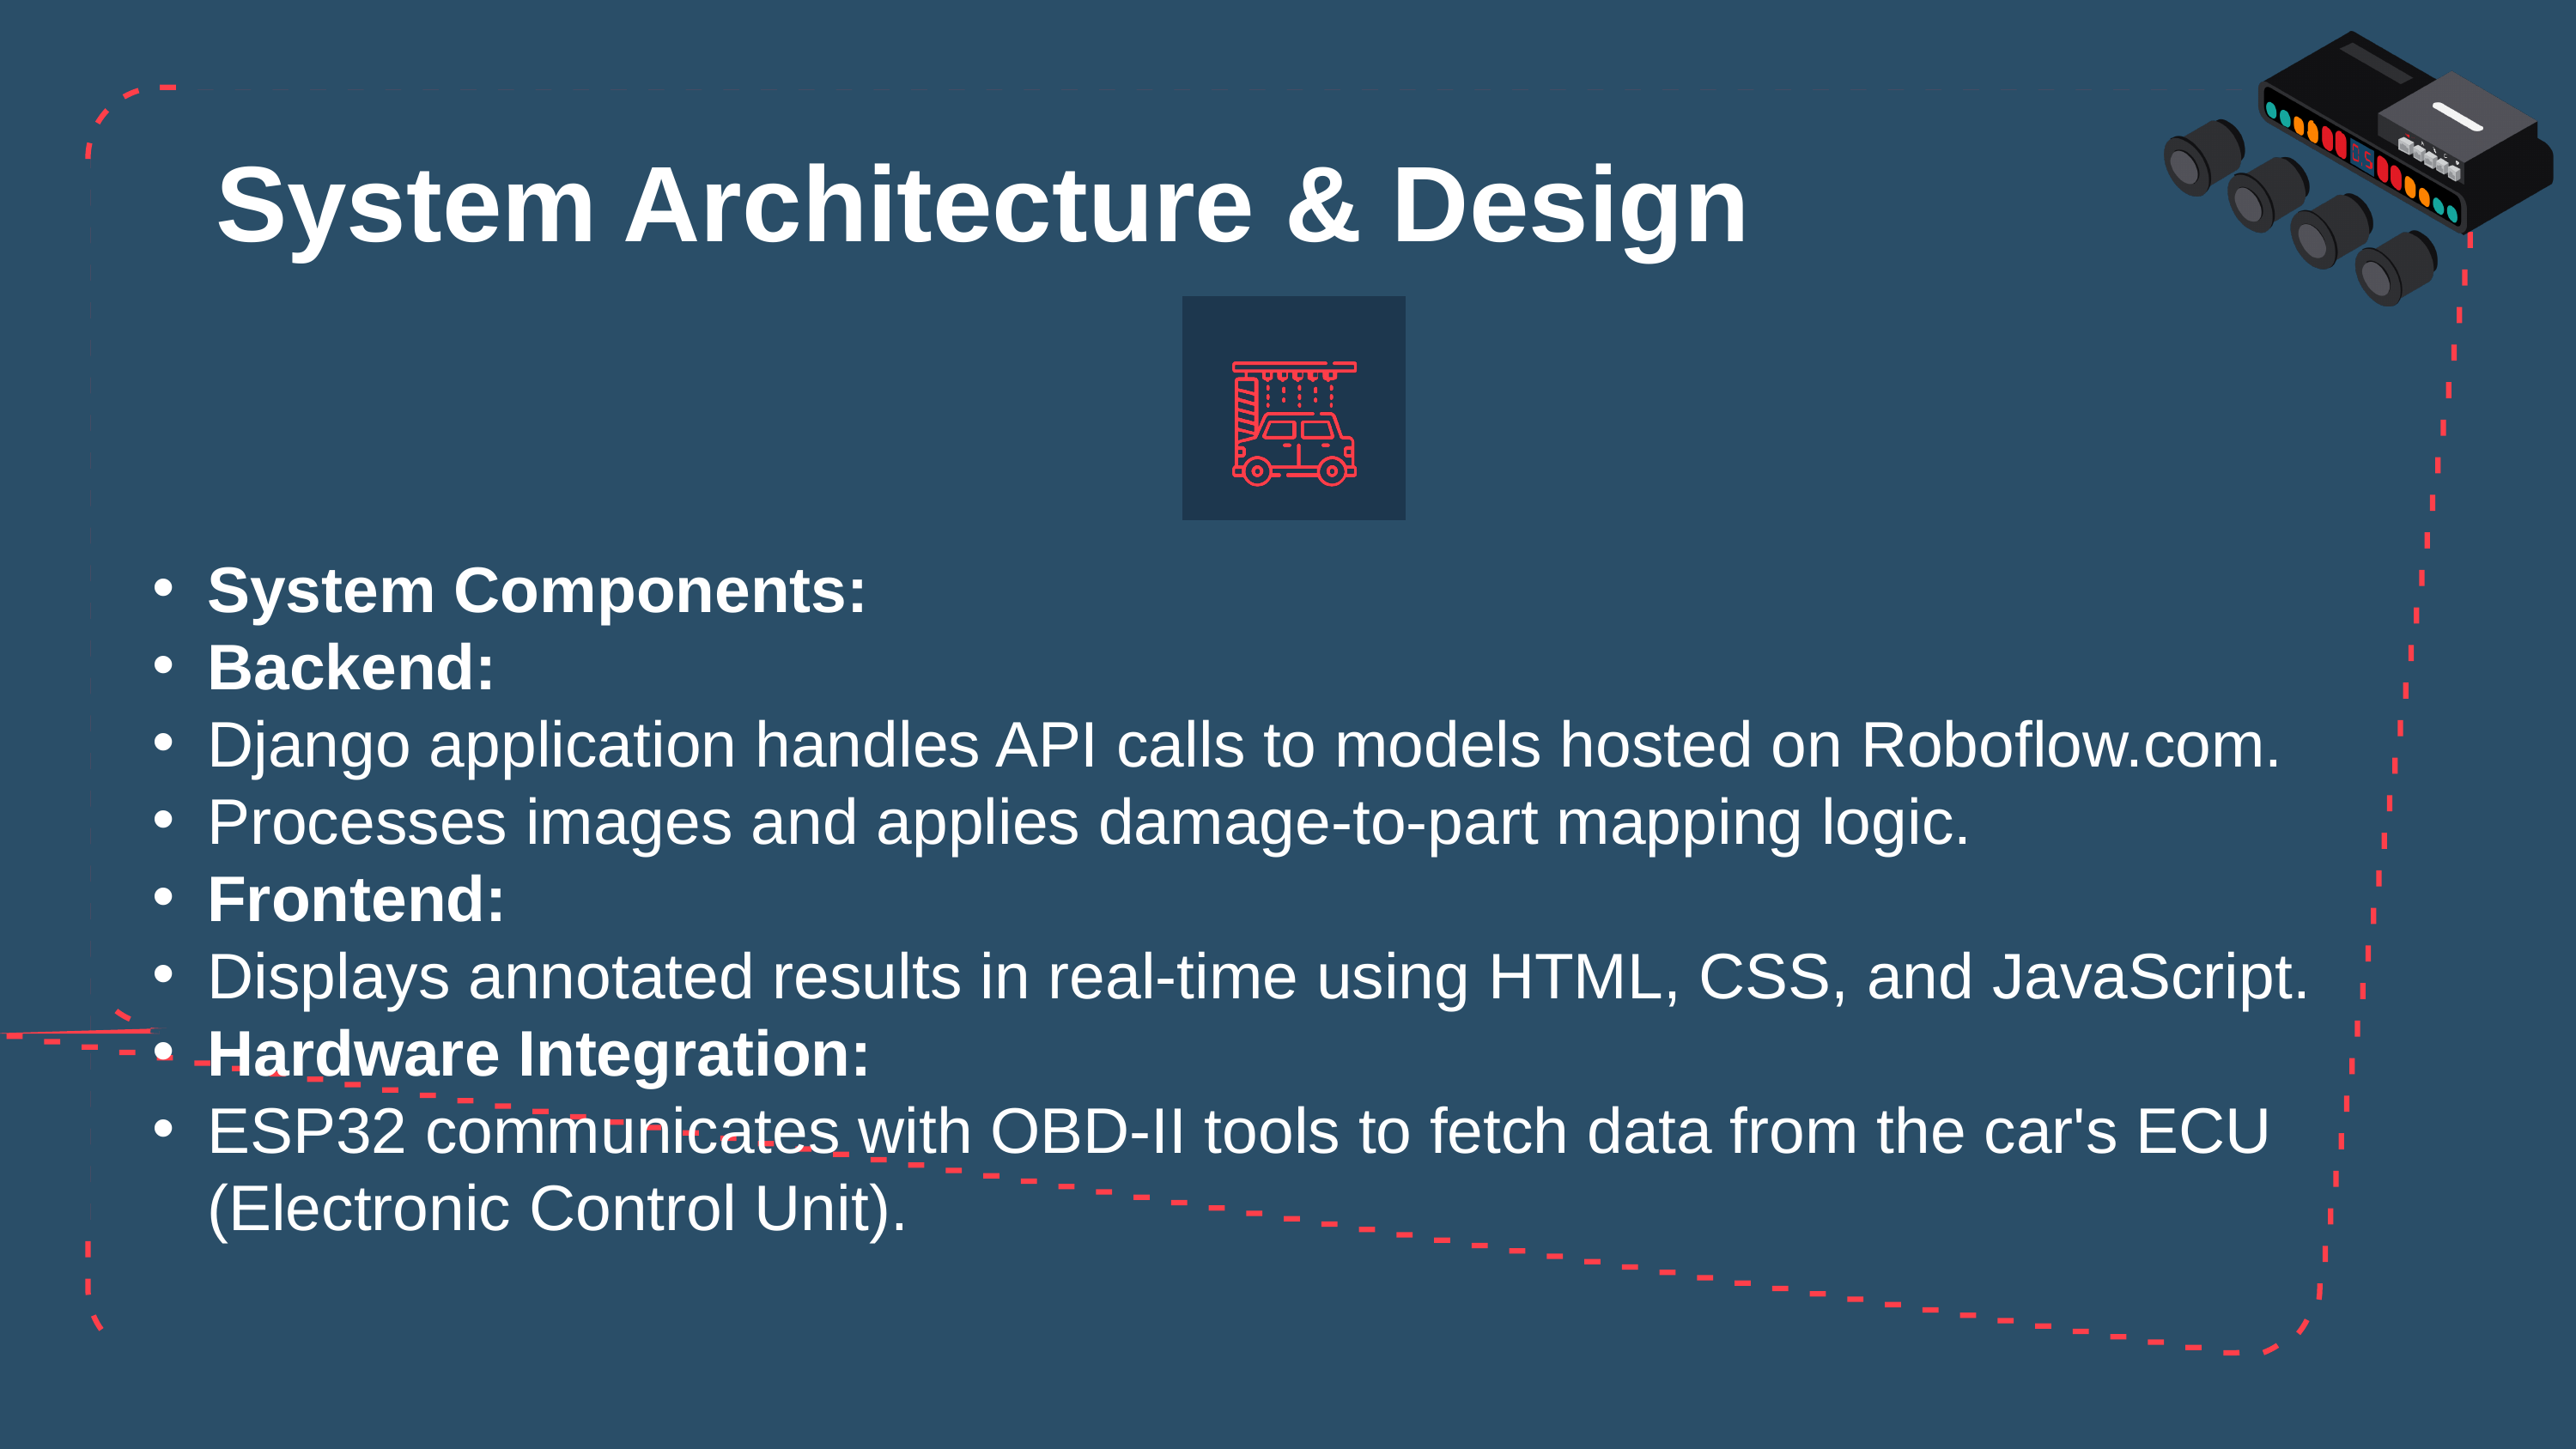

System Architecture & Design

System Components:
Backend:
Django application handles API calls to models hosted on Roboflow.com.
Processes images and applies damage-to-part mapping logic.
Frontend:
Displays annotated results in real-time using HTML, CSS, and JavaScript.
Hardware Integration:
ESP32 communicates with OBD-II tools to fetch data from the car's ECU (Electronic Control Unit).